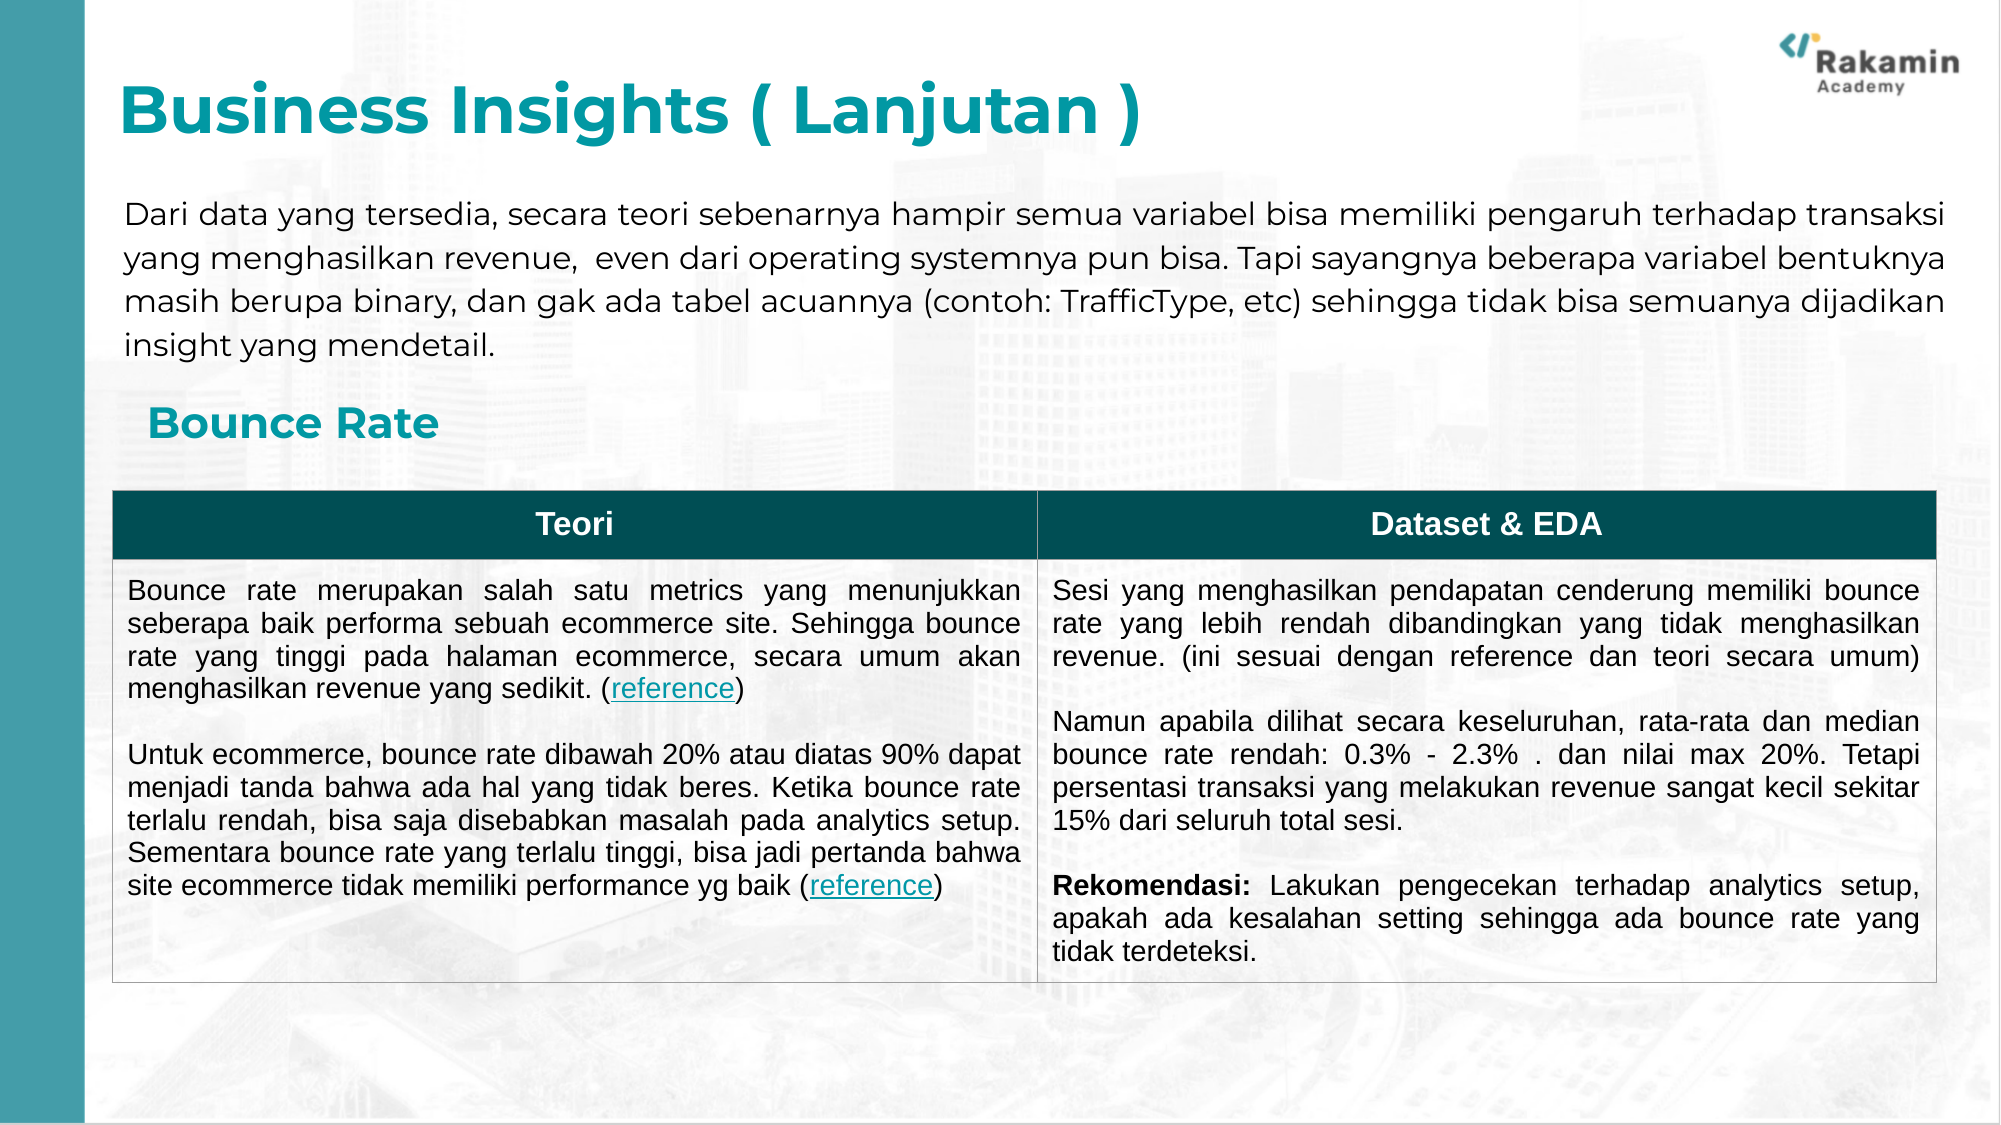

Business Insights ( Lanjutan )
Dari data yang tersedia, secara teori sebenarnya hampir semua variabel bisa memiliki pengaruh terhadap transaksi yang menghasilkan revenue,  even dari operating systemnya pun bisa. Tapi sayangnya beberapa variabel bentuknya masih berupa binary, dan gak ada tabel acuannya (contoh: TrafficType, etc) sehingga tidak bisa semuanya dijadikan insight yang mendetail.
Bounce Rate
| Teori | Dataset & EDA |
| --- | --- |
| Bounce rate merupakan salah satu metrics yang menunjukkan seberapa baik performa sebuah ecommerce site. Sehingga bounce rate yang tinggi pada halaman ecommerce, secara umum akan menghasilkan revenue yang sedikit. (reference) Untuk ecommerce, bounce rate dibawah 20% atau diatas 90% dapat menjadi tanda bahwa ada hal yang tidak beres. Ketika bounce rate terlalu rendah, bisa saja disebabkan masalah pada analytics setup. Sementara bounce rate yang terlalu tinggi, bisa jadi pertanda bahwa site ecommerce tidak memiliki performance yg baik (reference) | Sesi yang menghasilkan pendapatan cenderung memiliki bounce rate yang lebih rendah dibandingkan yang tidak menghasilkan revenue. (ini sesuai dengan reference dan teori secara umum) Namun apabila dilihat secara keseluruhan, rata-rata dan median bounce rate rendah: 0.3% - 2.3% . dan nilai max 20%. Tetapi persentasi transaksi yang melakukan revenue sangat kecil sekitar 15% dari seluruh total sesi. Rekomendasi: Lakukan pengecekan terhadap analytics setup, apakah ada kesalahan setting sehingga ada bounce rate yang tidak terdeteksi. |